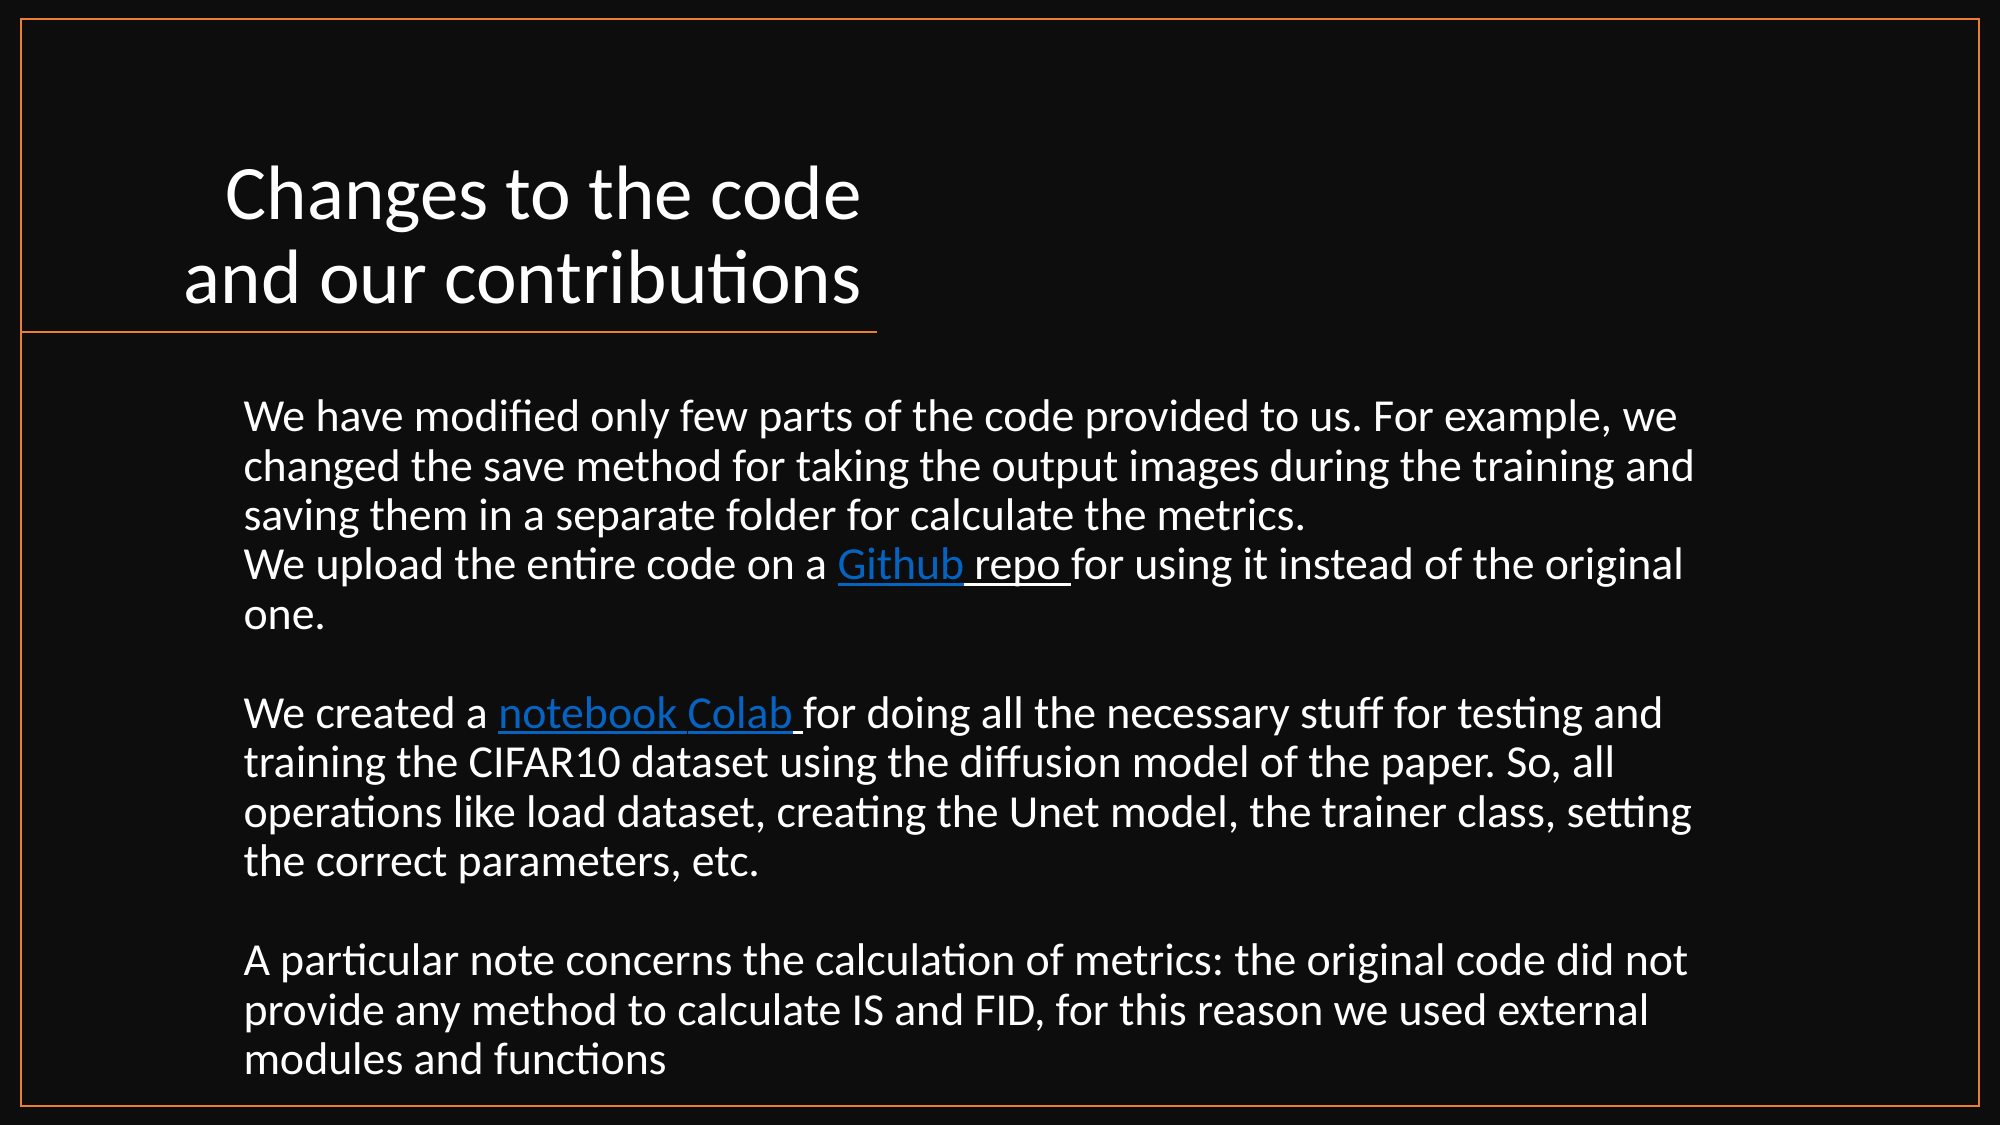

# Changes to the code and our contributions
We have modified only few parts of the code provided to us. For example, we changed the save method for taking the output images during the training and saving them in a separate folder for calculate the metrics.
We upload the entire code on a Github repo for using it instead of the original one.
We created a notebook Colab for doing all the necessary stuff for testing and training the CIFAR10 dataset using the diffusion model of the paper. So, all operations like load dataset, creating the Unet model, the trainer class, setting the correct parameters, etc.
A particular note concerns the calculation of metrics: the original code did not provide any method to calculate IS and FID, for this reason we used external modules and functions